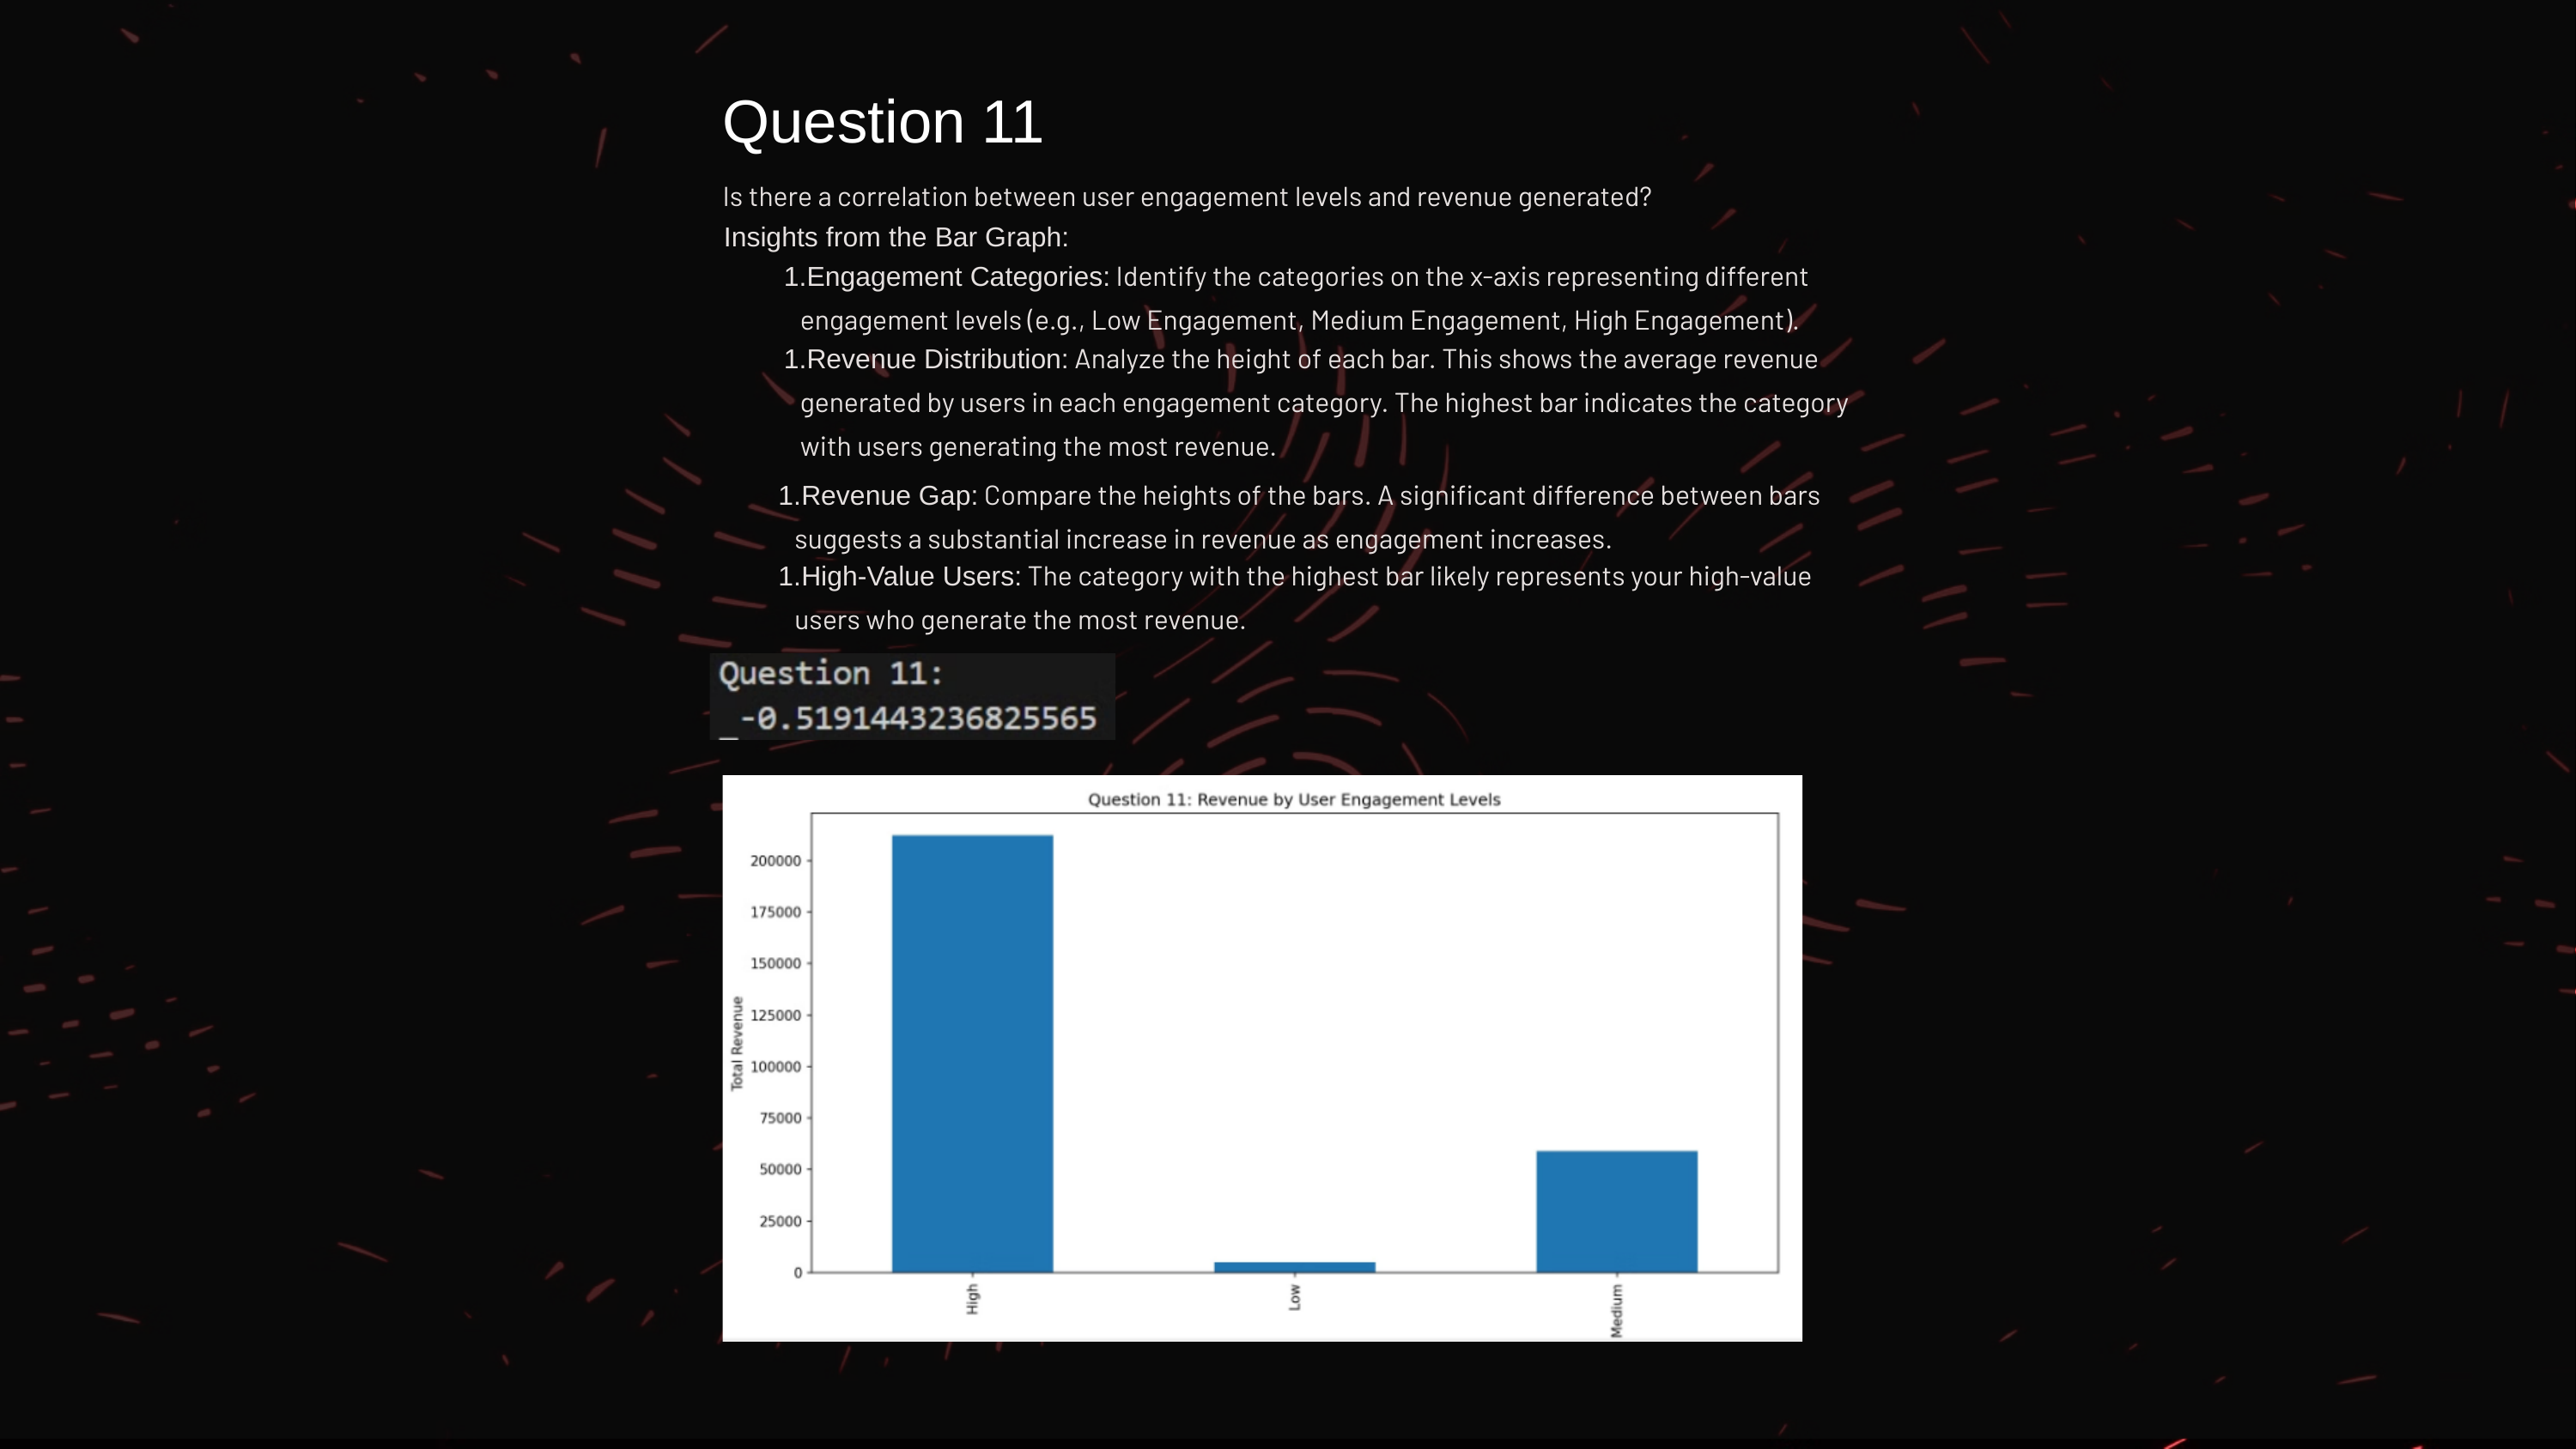

Question 11
Is there a correlation between user engagement levels and revenue generated?
Insights from the Bar Graph:
Engagement Categories: Identify the categories on the x-axis representing different engagement levels (e.g., Low Engagement, Medium Engagement, High Engagement).
Revenue Distribution: Analyze the height of each bar. This shows the average revenue generated by users in each engagement category. The highest bar indicates the category with users generating the most revenue.
Revenue Gap: Compare the heights of the bars. A significant difference between bars suggests a substantial increase in revenue as engagement increases.
High-Value Users: The category with the highest bar likely represents your high-value users who generate the most revenue.